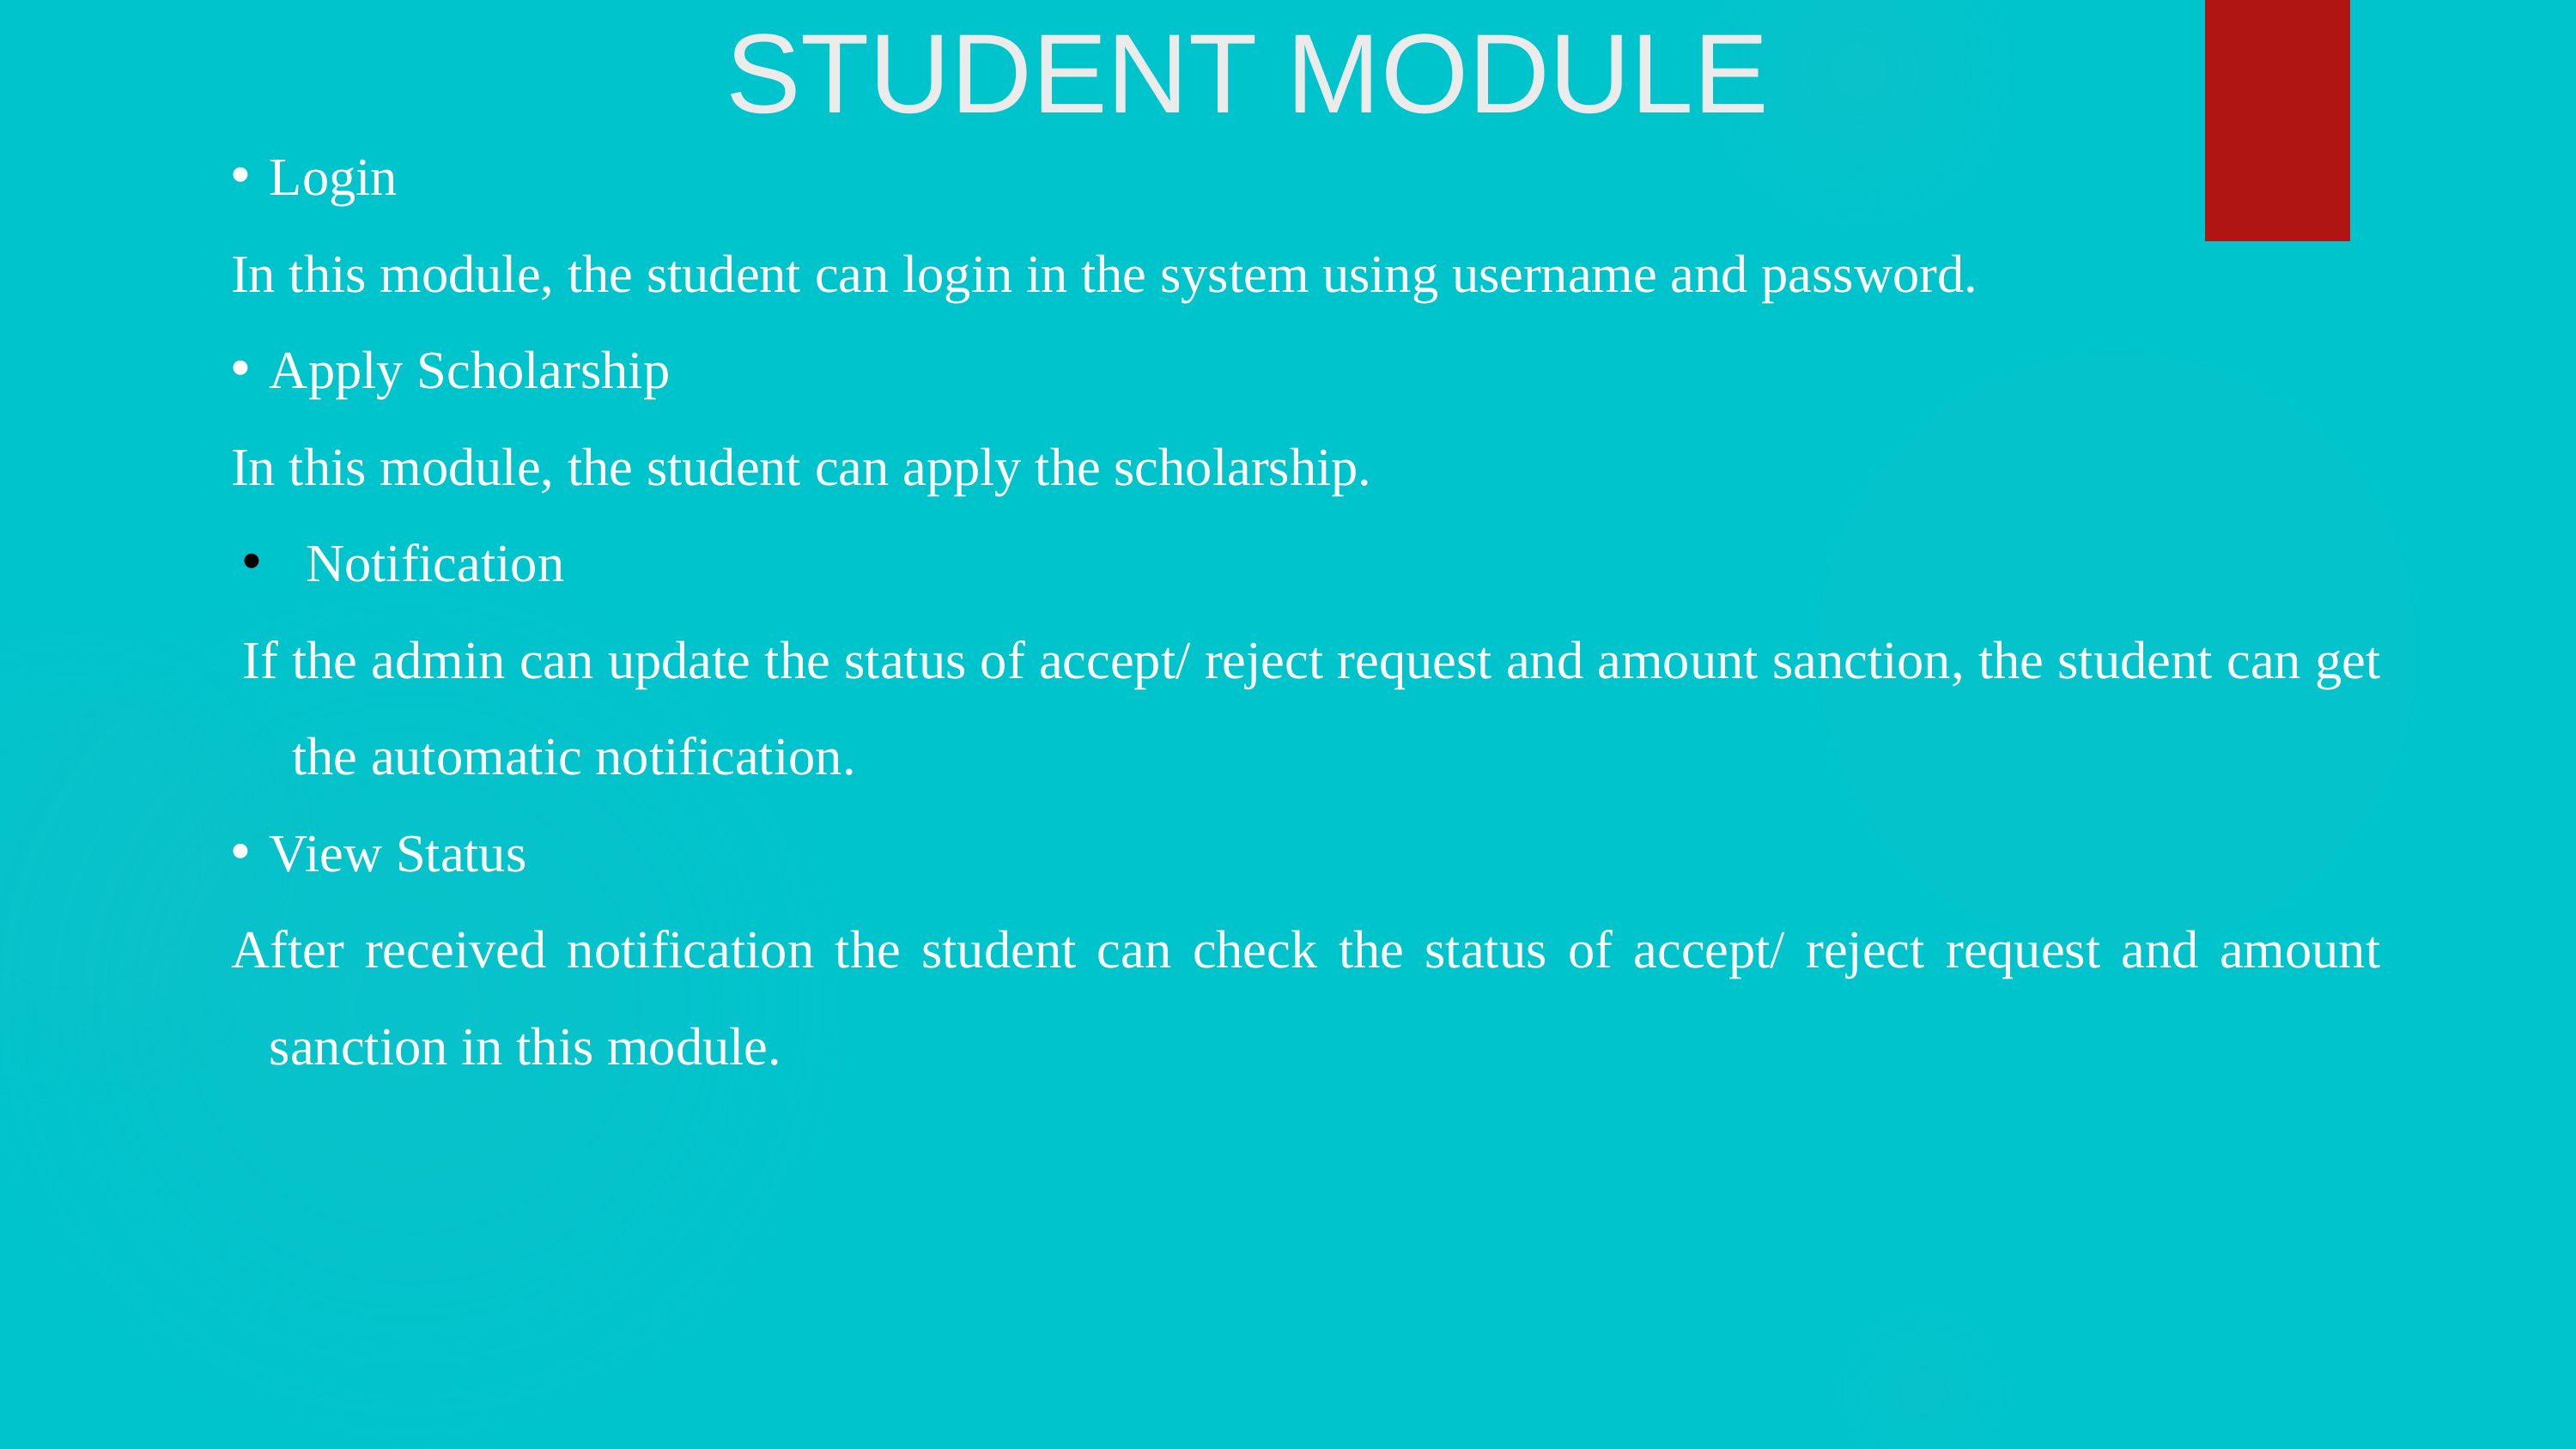

STUDENT MODULE

Login
In this module, the student can login in the system using username and password.
Apply Scholarship
In this module, the student can apply the scholarship.
 Notification
If the admin can update the status of accept/ reject request and amount sanction, the student can get the automatic notification.
View Status
After received notification the student can check the status of accept/ reject request and amount sanction in this module.